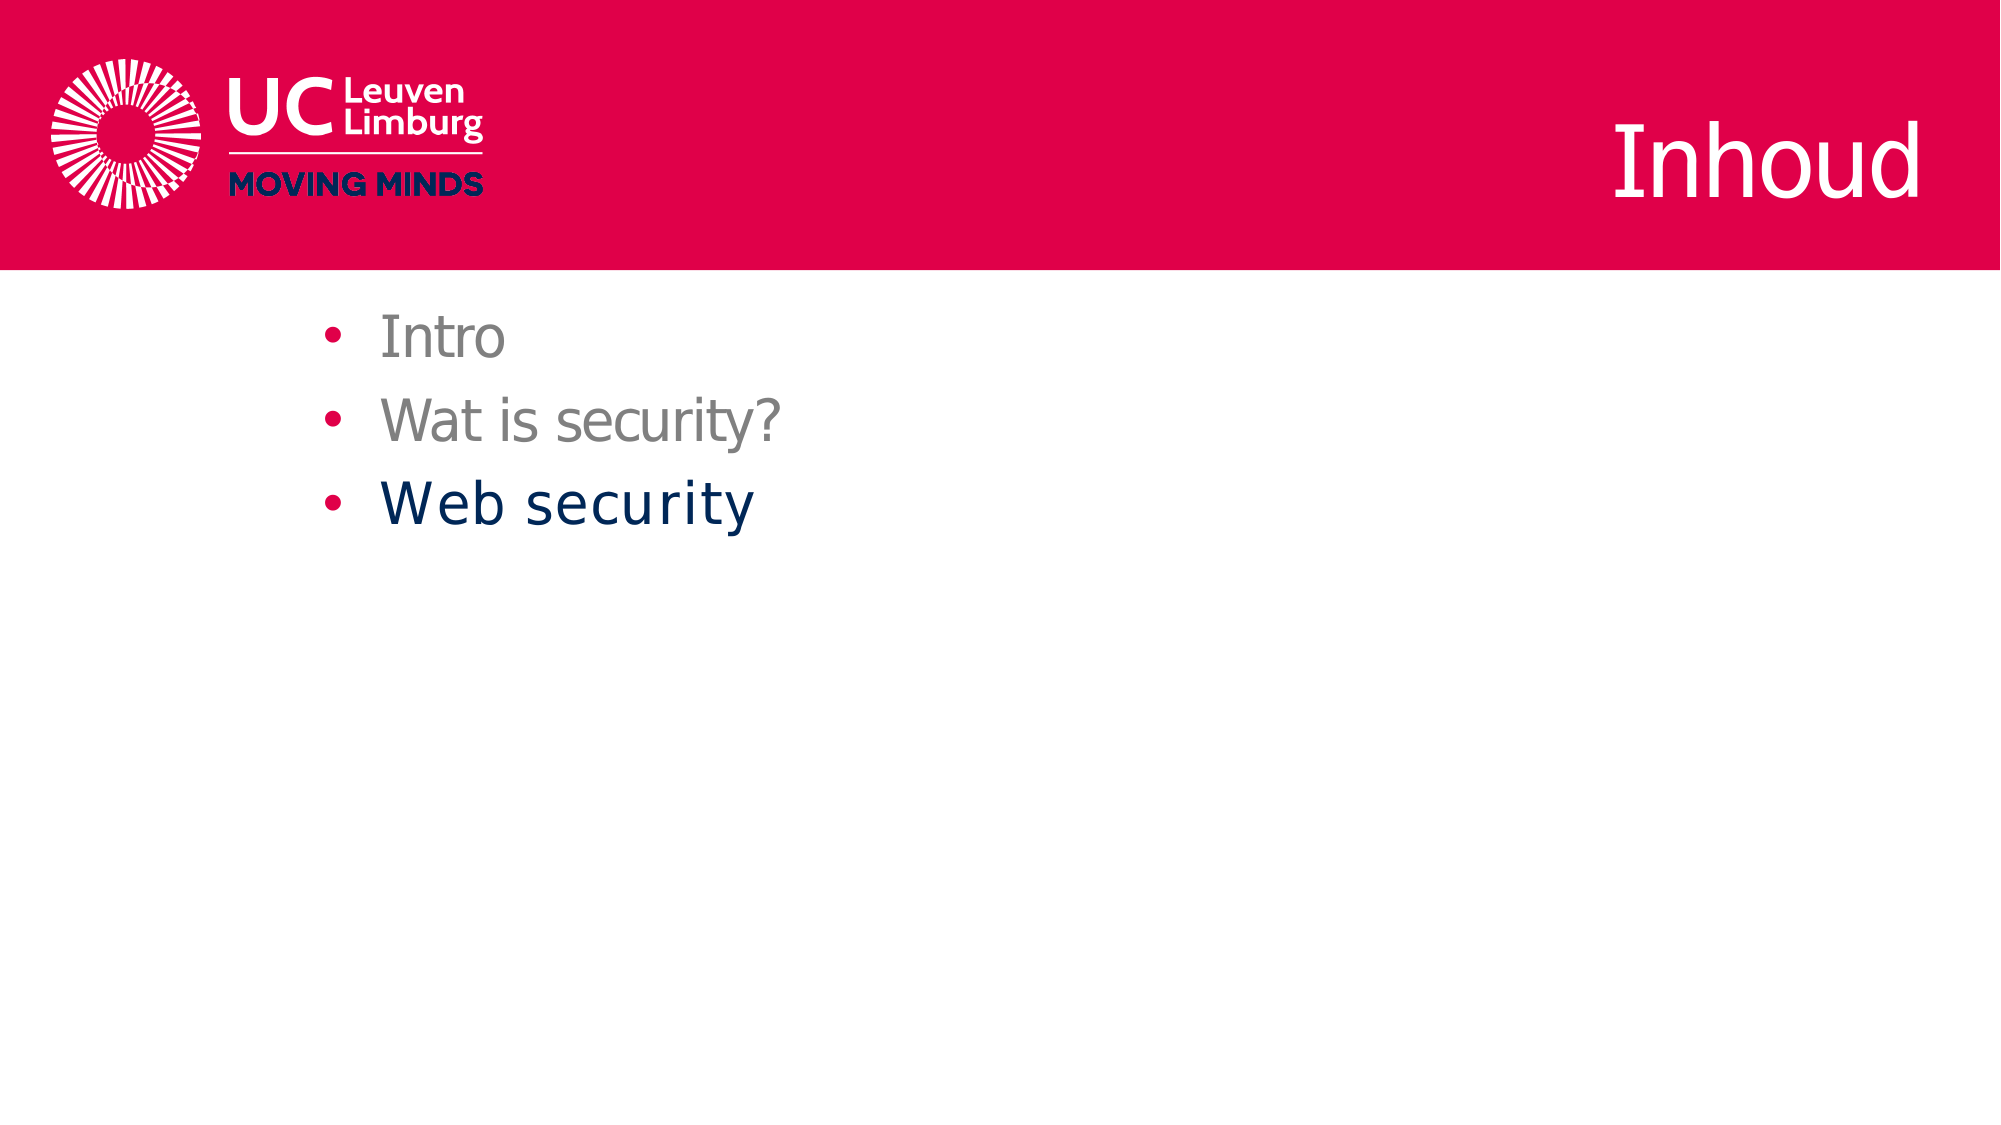

# Inhoud
Intro
Wat is security?
Web security